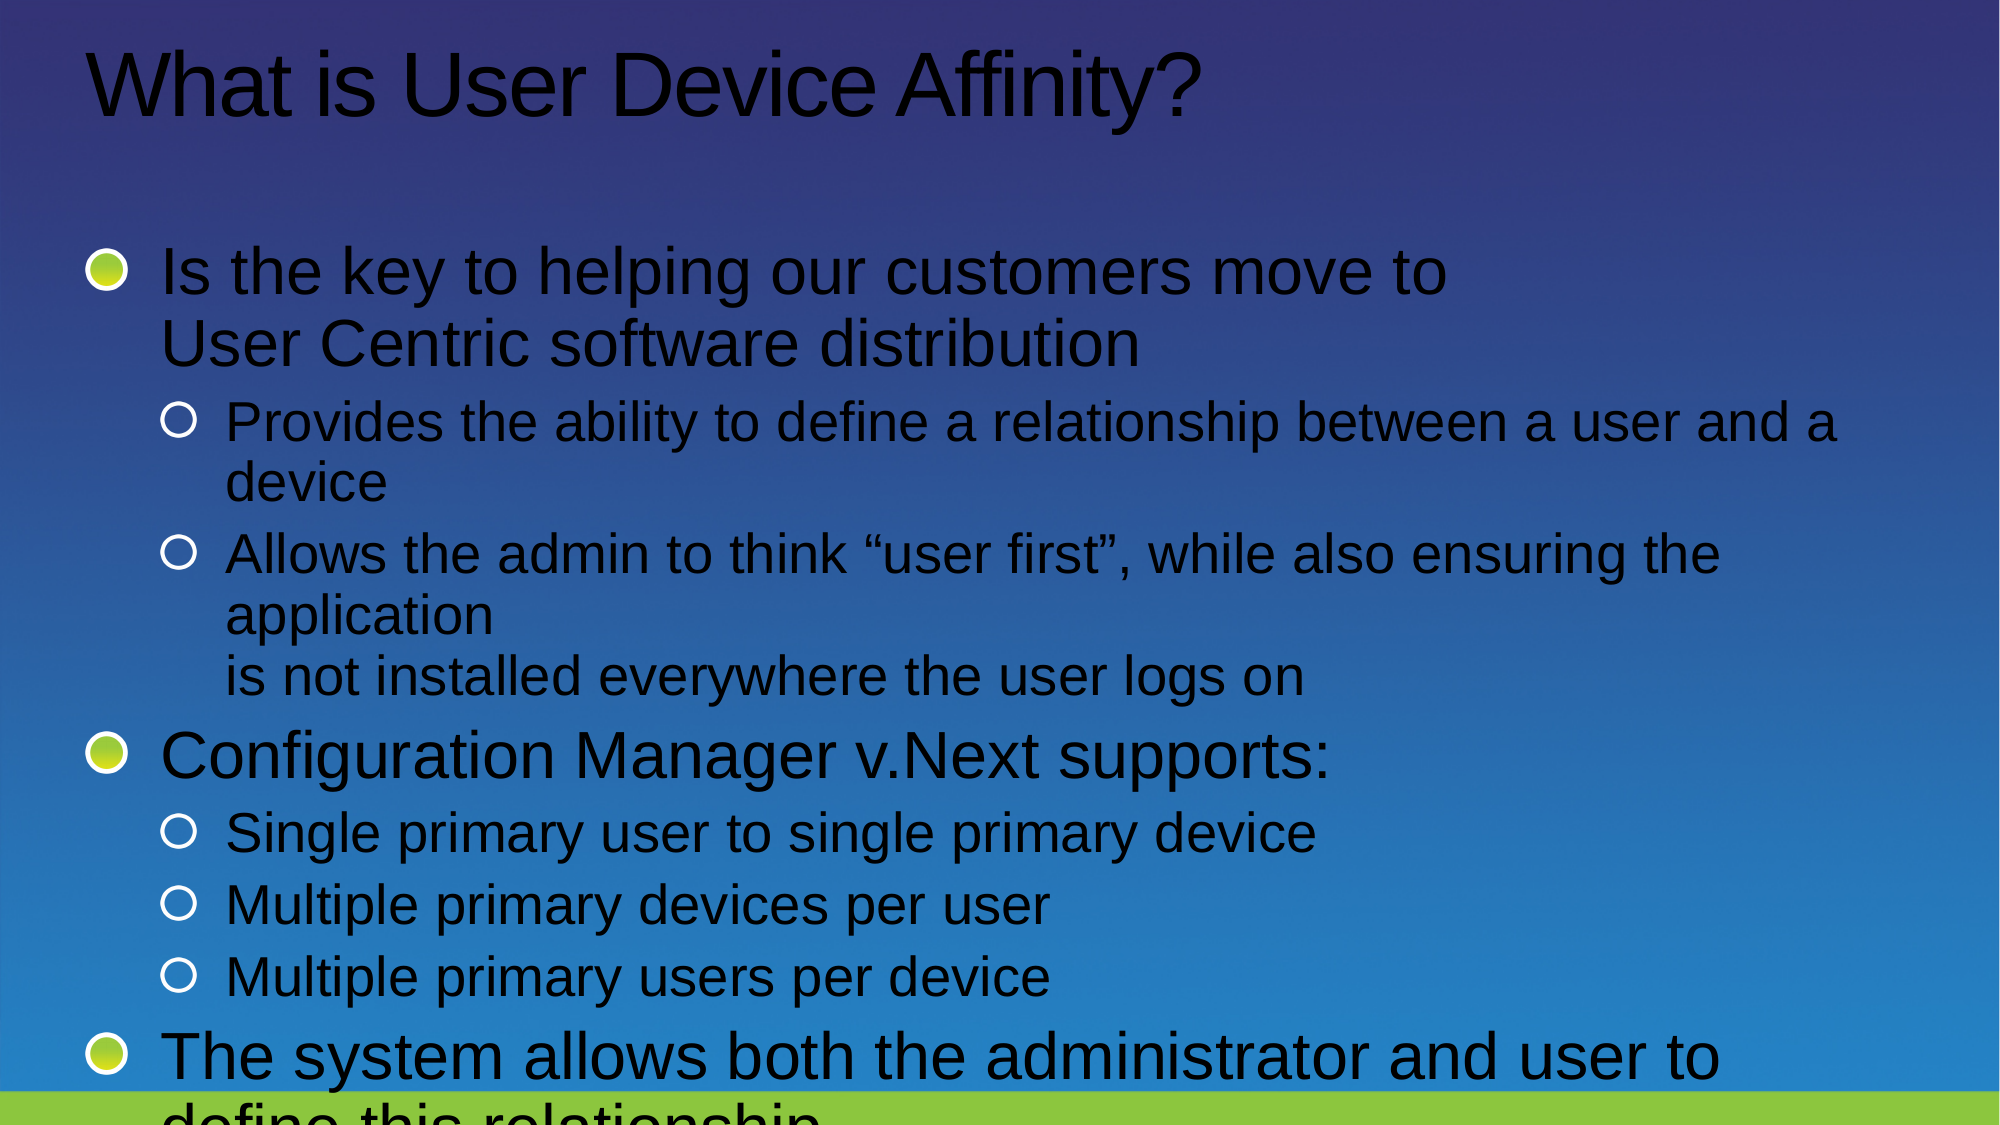

# What is User Device Affinity?
Is the key to helping our customers move to
User Centric software distribution
Provides the ability to define a relationship between a user and a device
Allows the admin to think “user first”, while also ensuring the application
is not installed everywhere the user logs on
Configuration Manager v.Next supports:
Single primary user to single primary device
Multiple primary devices per user
Multiple primary users per device
The system allows both the administrator and user to
define this relationship